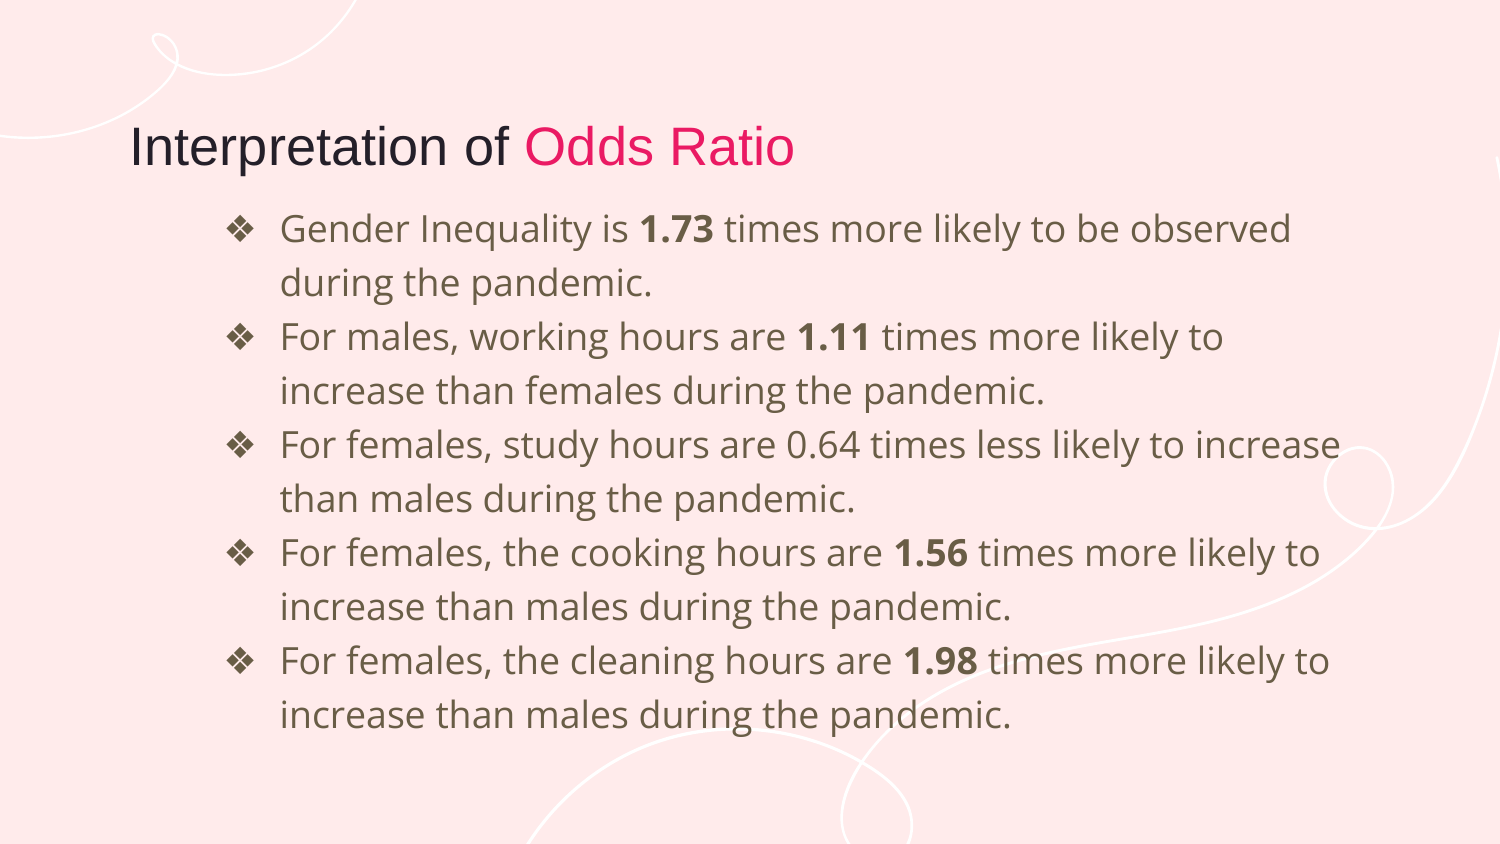

# Interpretation of Odds Ratio
Gender Inequality is 1.73 times more likely to be observed during the pandemic.
For males, working hours are 1.11 times more likely to increase than females during the pandemic.
For females, study hours are 0.64 times less likely to increase than males during the pandemic.
For females, the cooking hours are 1.56 times more likely to increase than males during the pandemic.
For females, the cleaning hours are 1.98 times more likely to increase than males during the pandemic.